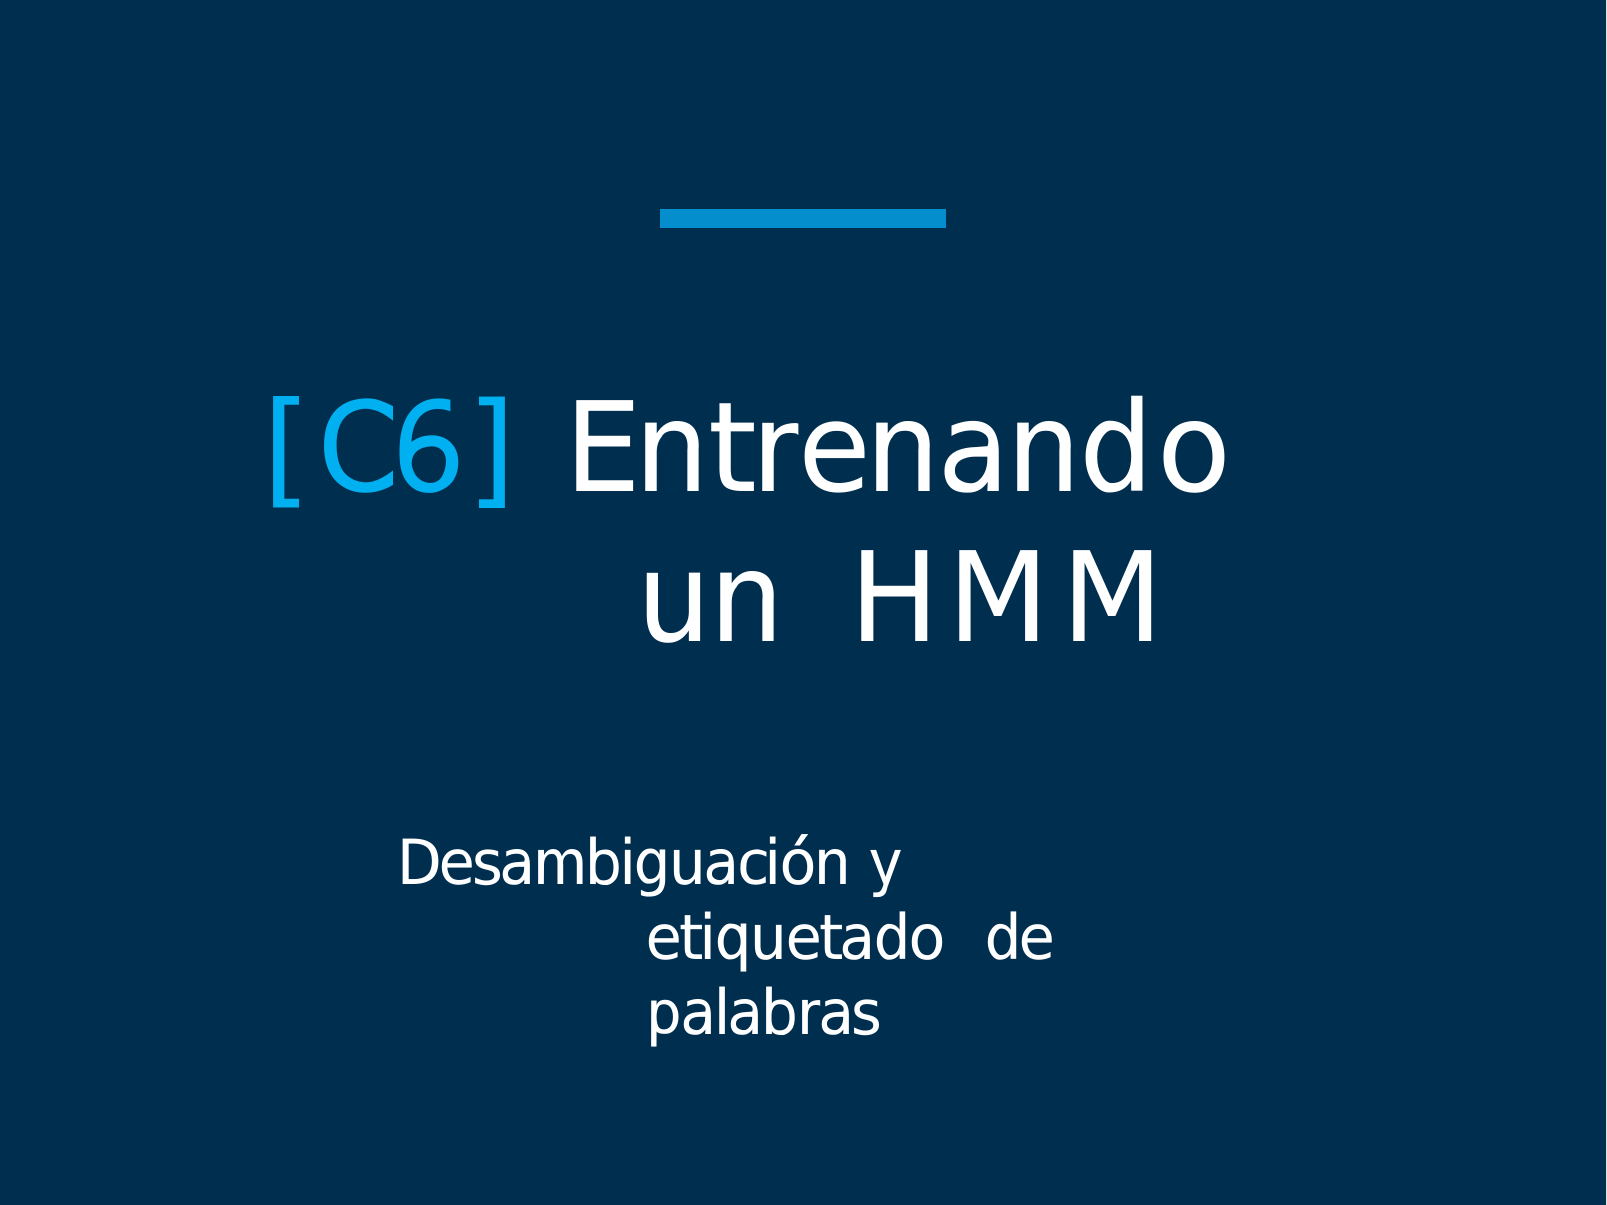

[C6] Entrenando un  HMM
Desambiguación y etiquetado  de palabras